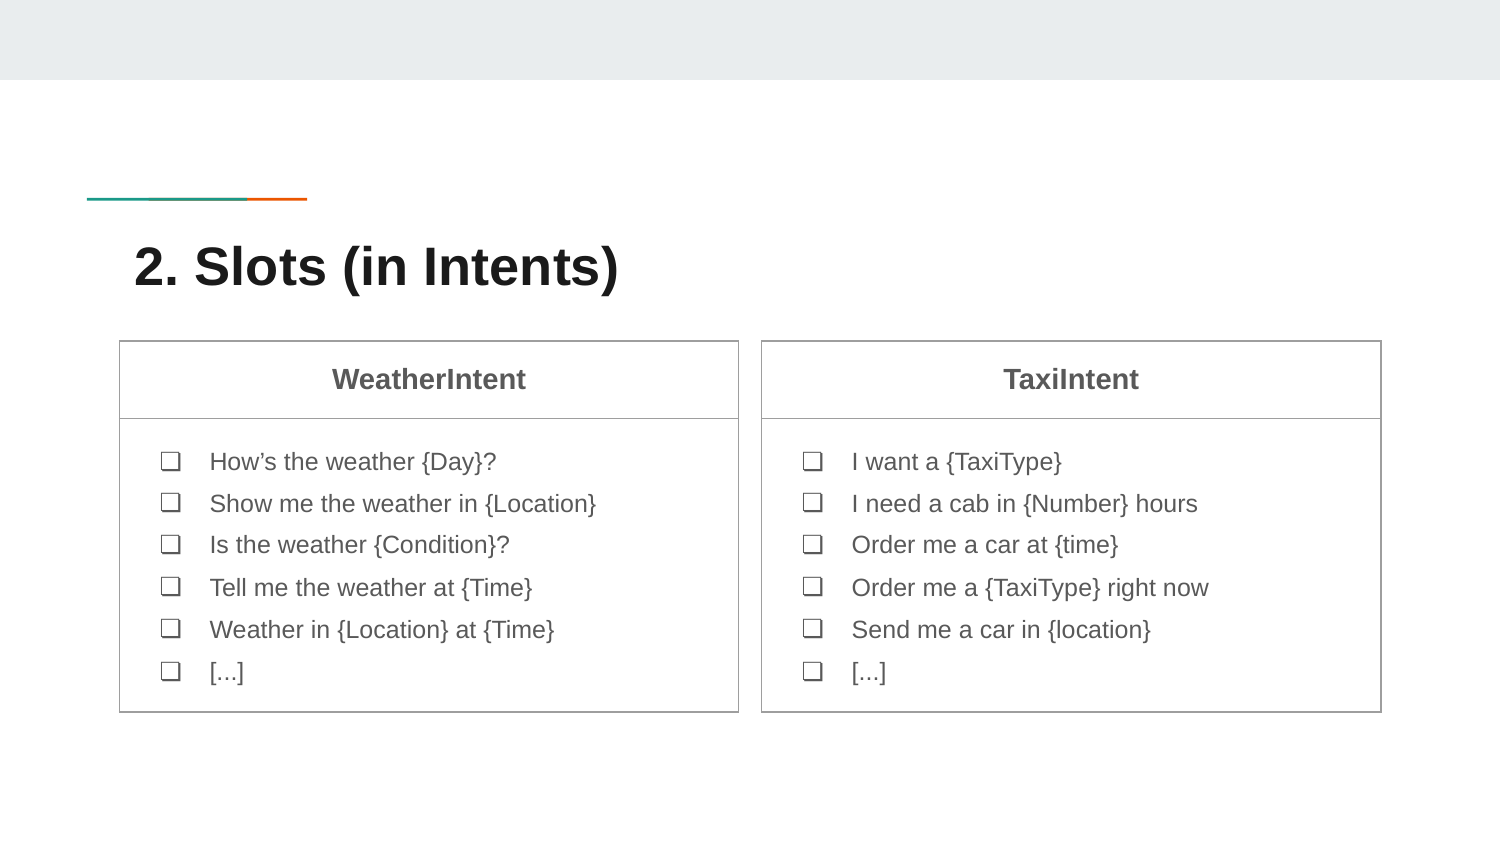

# 2. Slots (in Intents)
| WeatherIntent |
| --- |
| How’s the weather {Day}? Show me the weather in {Location} Is the weather {Condition}? Tell me the weather at {Time} Weather in {Location} at {Time} [...] |
| TaxiIntent |
| --- |
| I want a {TaxiType} I need a cab in {Number} hours Order me a car at {time} Order me a {TaxiType} right now Send me a car in {location} [...] |